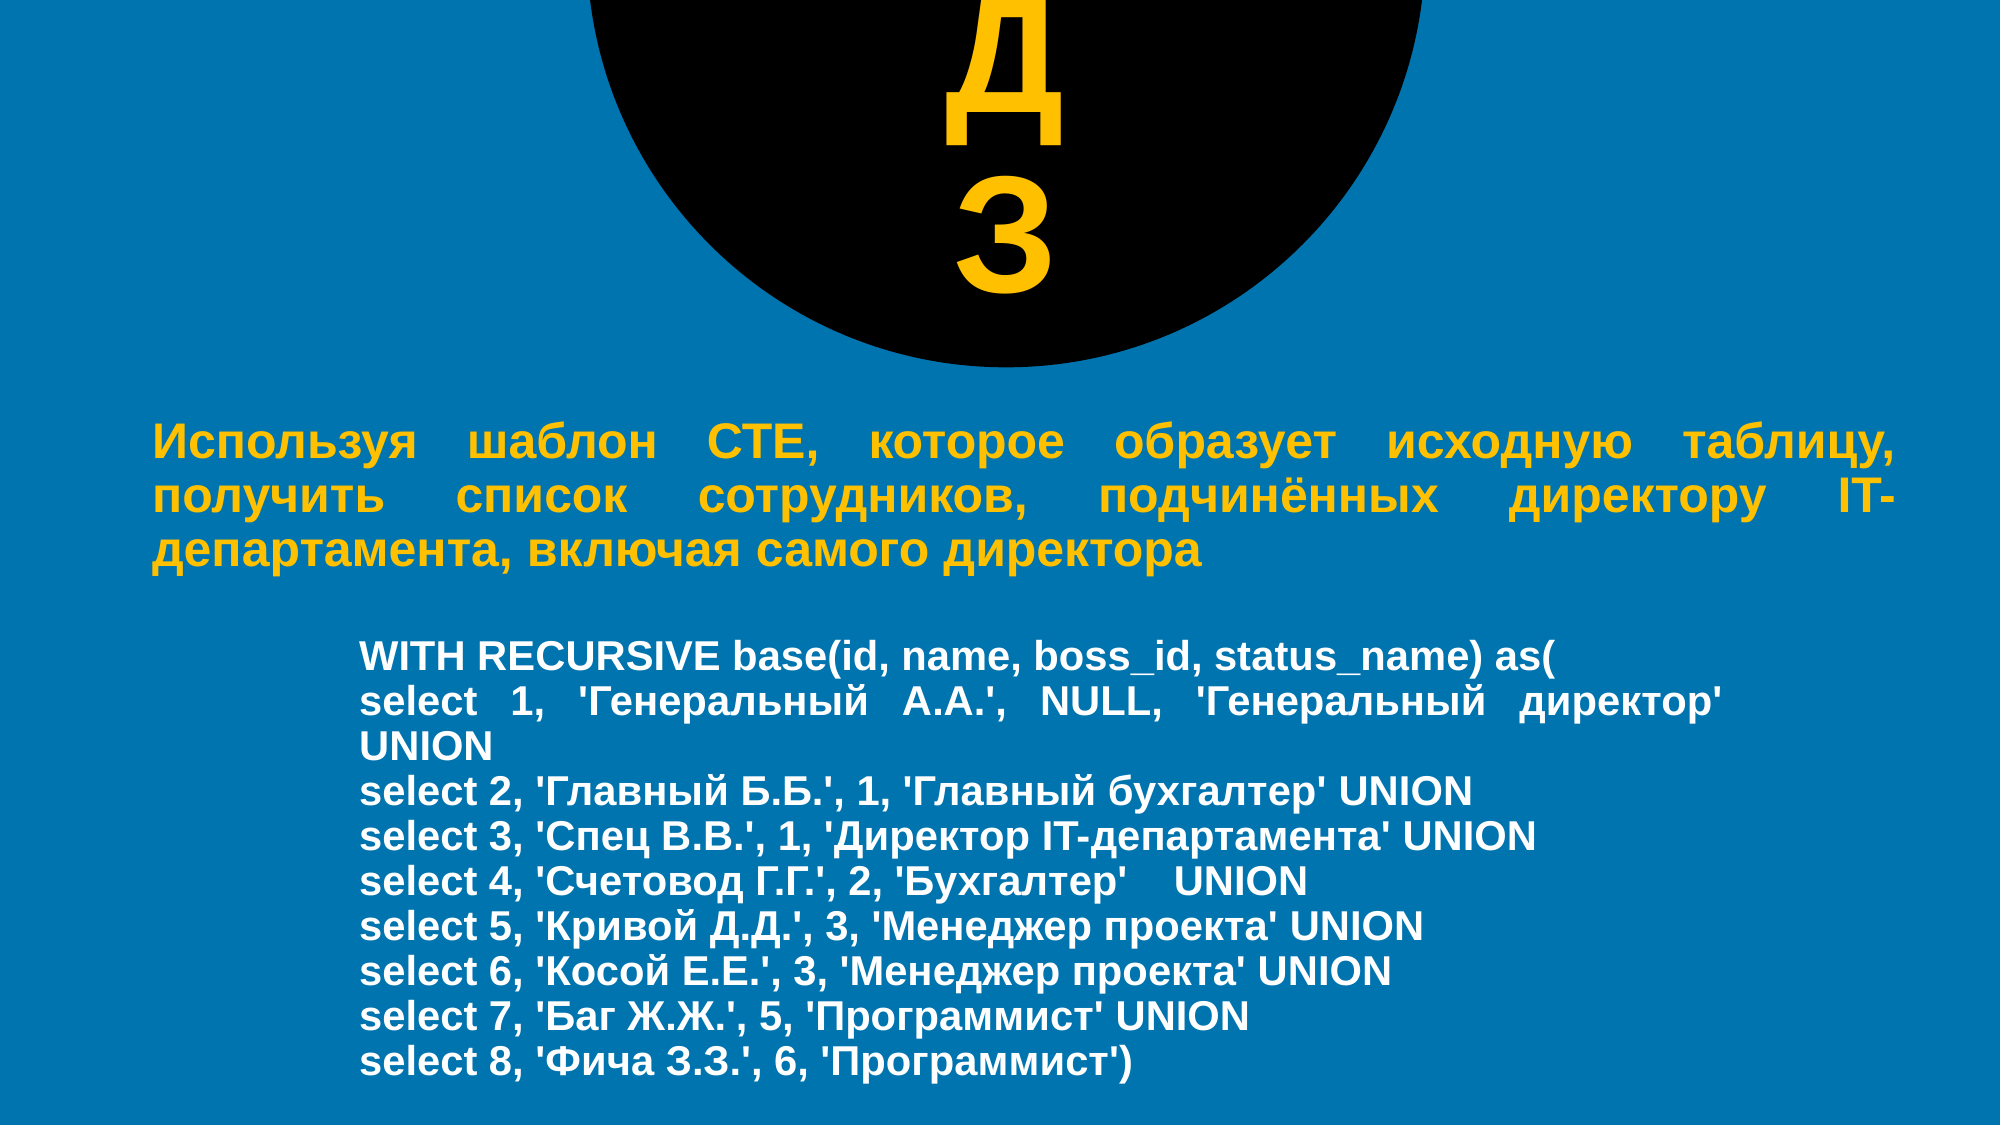

ДЗ
Используя шаблон СТЕ, которое образует исходную таблицу, получить список сотрудников, подчинённых директору IT-департамента, включая самого директора
WITH RECURSIVE base(id, name, boss_id, status_name) as(
select 1, 'Генеральный А.А.', NULL, 'Генеральный директор' UNION
select 2, 'Главный Б.Б.', 1, 'Главный бухгалтер' UNION
select 3, 'Спец В.В.', 1, 'Директор IT-департамента' UNION
select 4, 'Счетовод Г.Г.', 2, 'Бухгалтер'    UNION
select 5, 'Кривой Д.Д.', 3, 'Менеджер проекта' UNION
select 6, 'Косой Е.Е.', 3, 'Менеджер проекта' UNION
select 7, 'Баг Ж.Ж.', 5, 'Программист' UNION
select 8, 'Фича З.З.', 6, 'Программист')